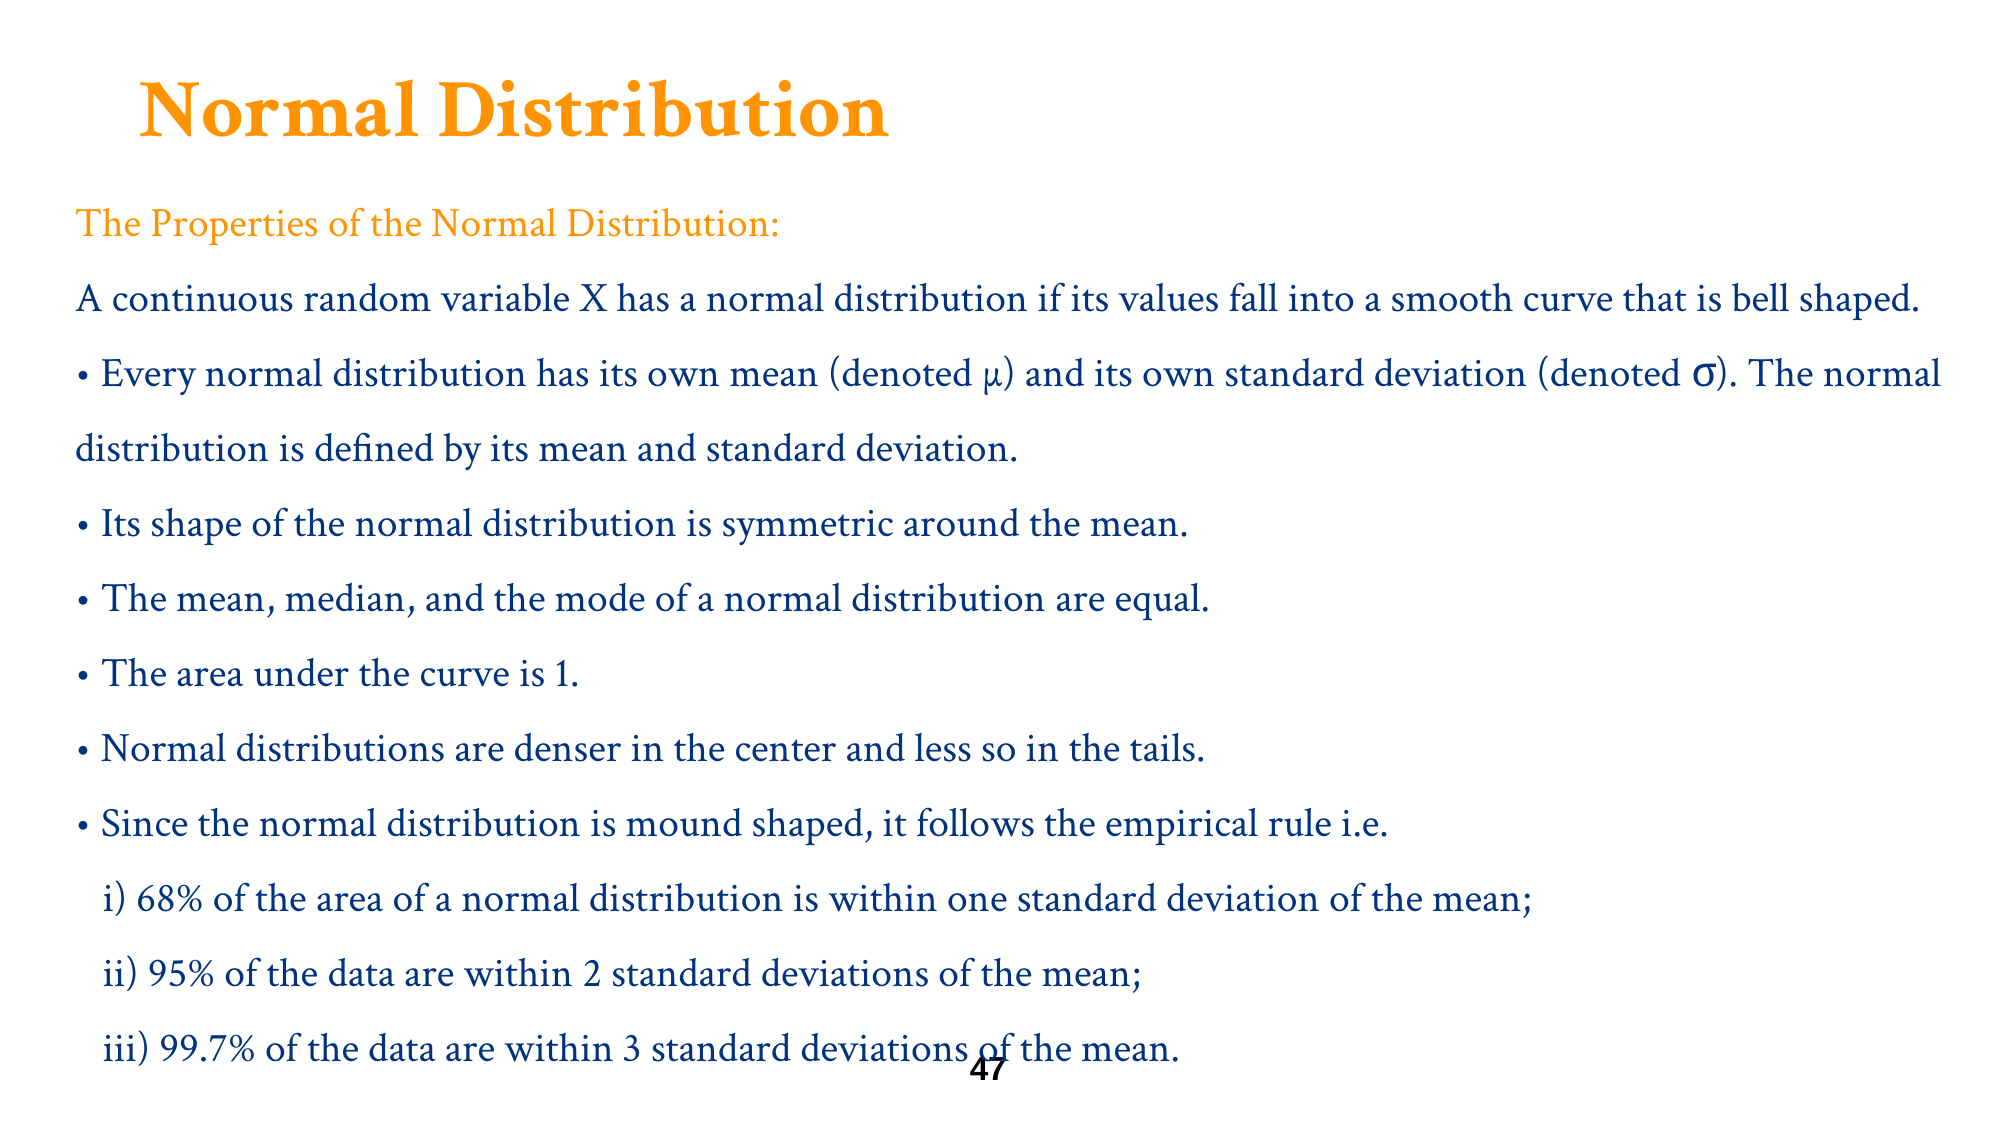

Normal Distribution
The Properties of the Normal Distribution:
A continuous random variable X has a normal distribution if its values fall into a smooth curve that is bell shaped.
• Every normal distribution has its own mean (denoted μ) and its own standard deviation (denoted σ). The normal distribution is defined by its mean and standard deviation.
• Its shape of the normal distribution is symmetric around the mean.
• The mean, median, and the mode of a normal distribution are equal.
• The area under the curve is 1.
• Normal distributions are denser in the center and less so in the tails.
• Since the normal distribution is mound shaped, it follows the empirical rule i.e.
   i) 68% of the area of a normal distribution is within one standard deviation of the mean;
   ii) 95% of the data are within 2 standard deviations of the mean;
   iii) 99.7% of the data are within 3 standard deviations of the mean.